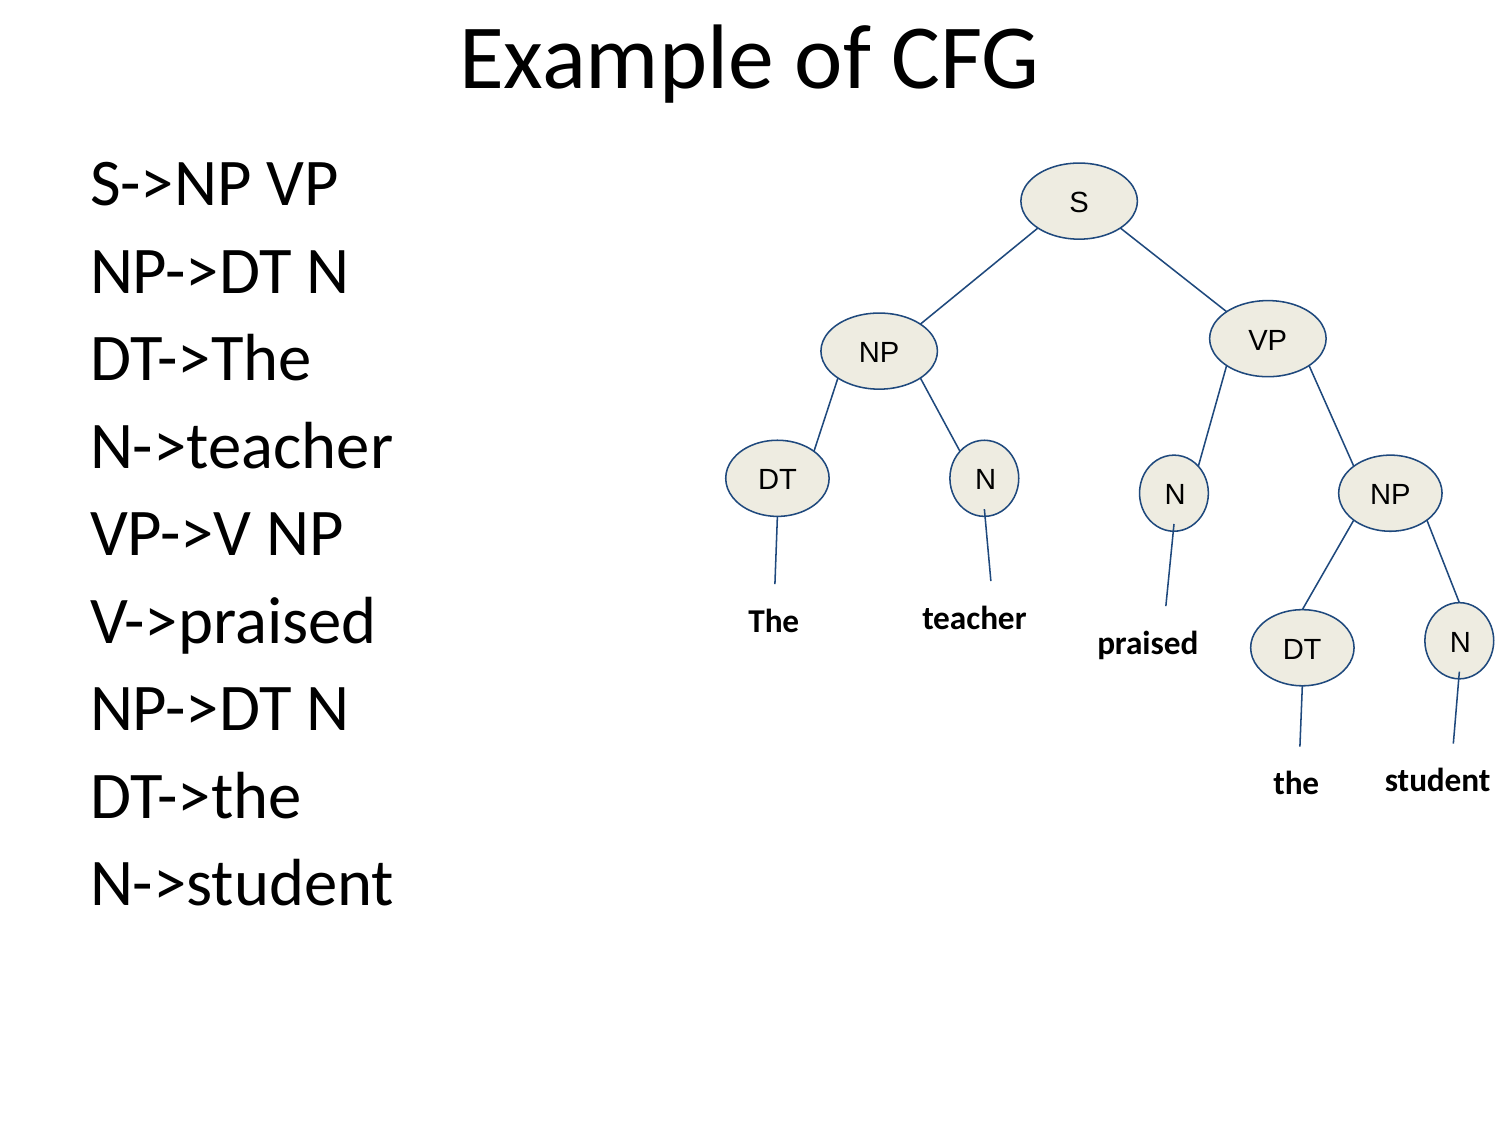

# Example of CFG
S->NP VP
NP->DT N
DT->The
N->teacher
VP->V NP
V->praised
NP->DT N
DT->the
N->student
S
VP
NP
DT
N
N
NP
teacher
The
N
praised
DT
student
the